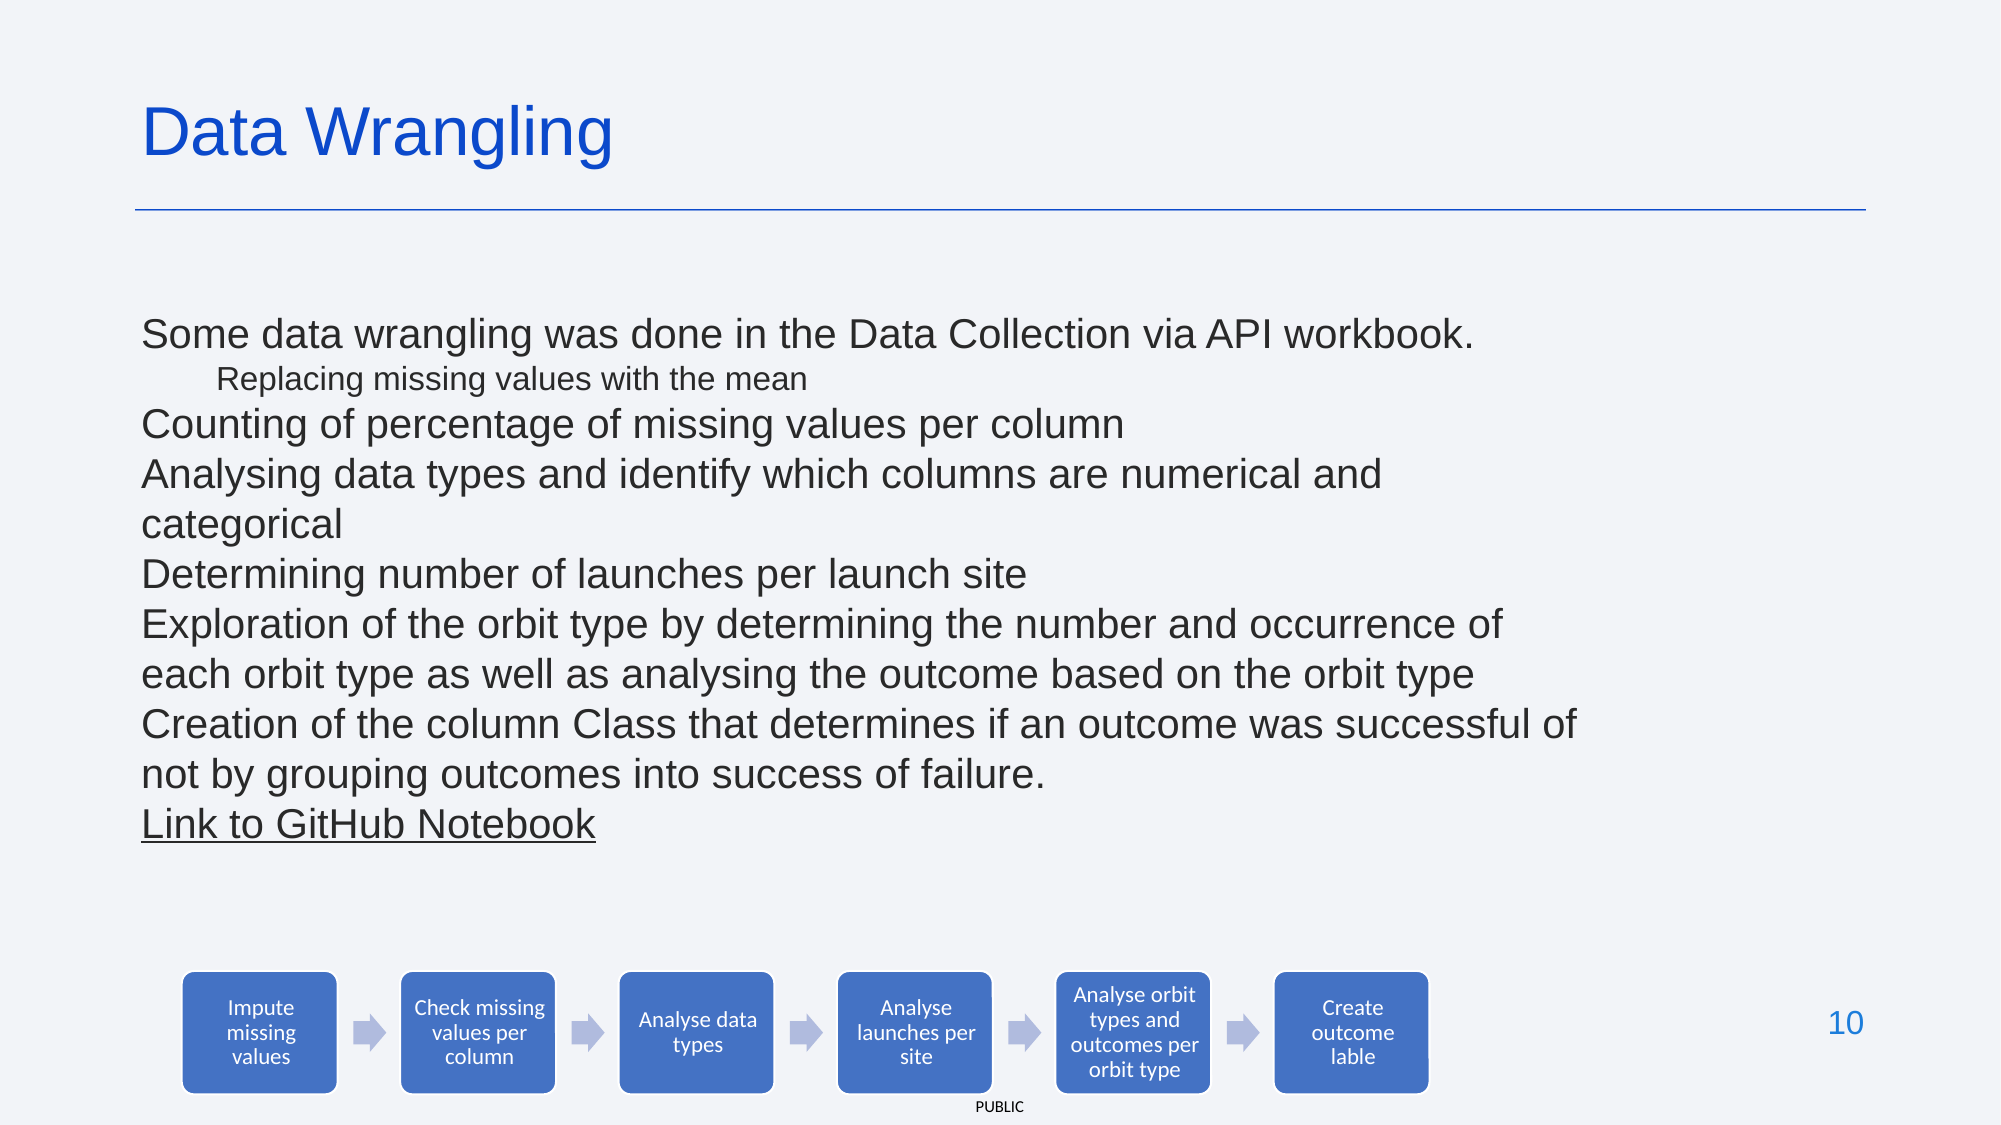

Data Wrangling
Some data wrangling was done in the Data Collection via API workbook.
Replacing missing values with the mean
Counting of percentage of missing values per column
Analysing data types and identify which columns are numerical and categorical
Determining number of launches per launch site
Exploration of the orbit type by determining the number and occurrence of each orbit type as well as analysing the outcome based on the orbit type
Creation of the column Class that determines if an outcome was successful of not by grouping outcomes into success of failure.
Link to GitHub Notebook
Impute missing values

Check missing values per column

Analyse data types

Analyse launches per site

Analyse orbit types and outcomes per orbit type

Create outcome lable
10